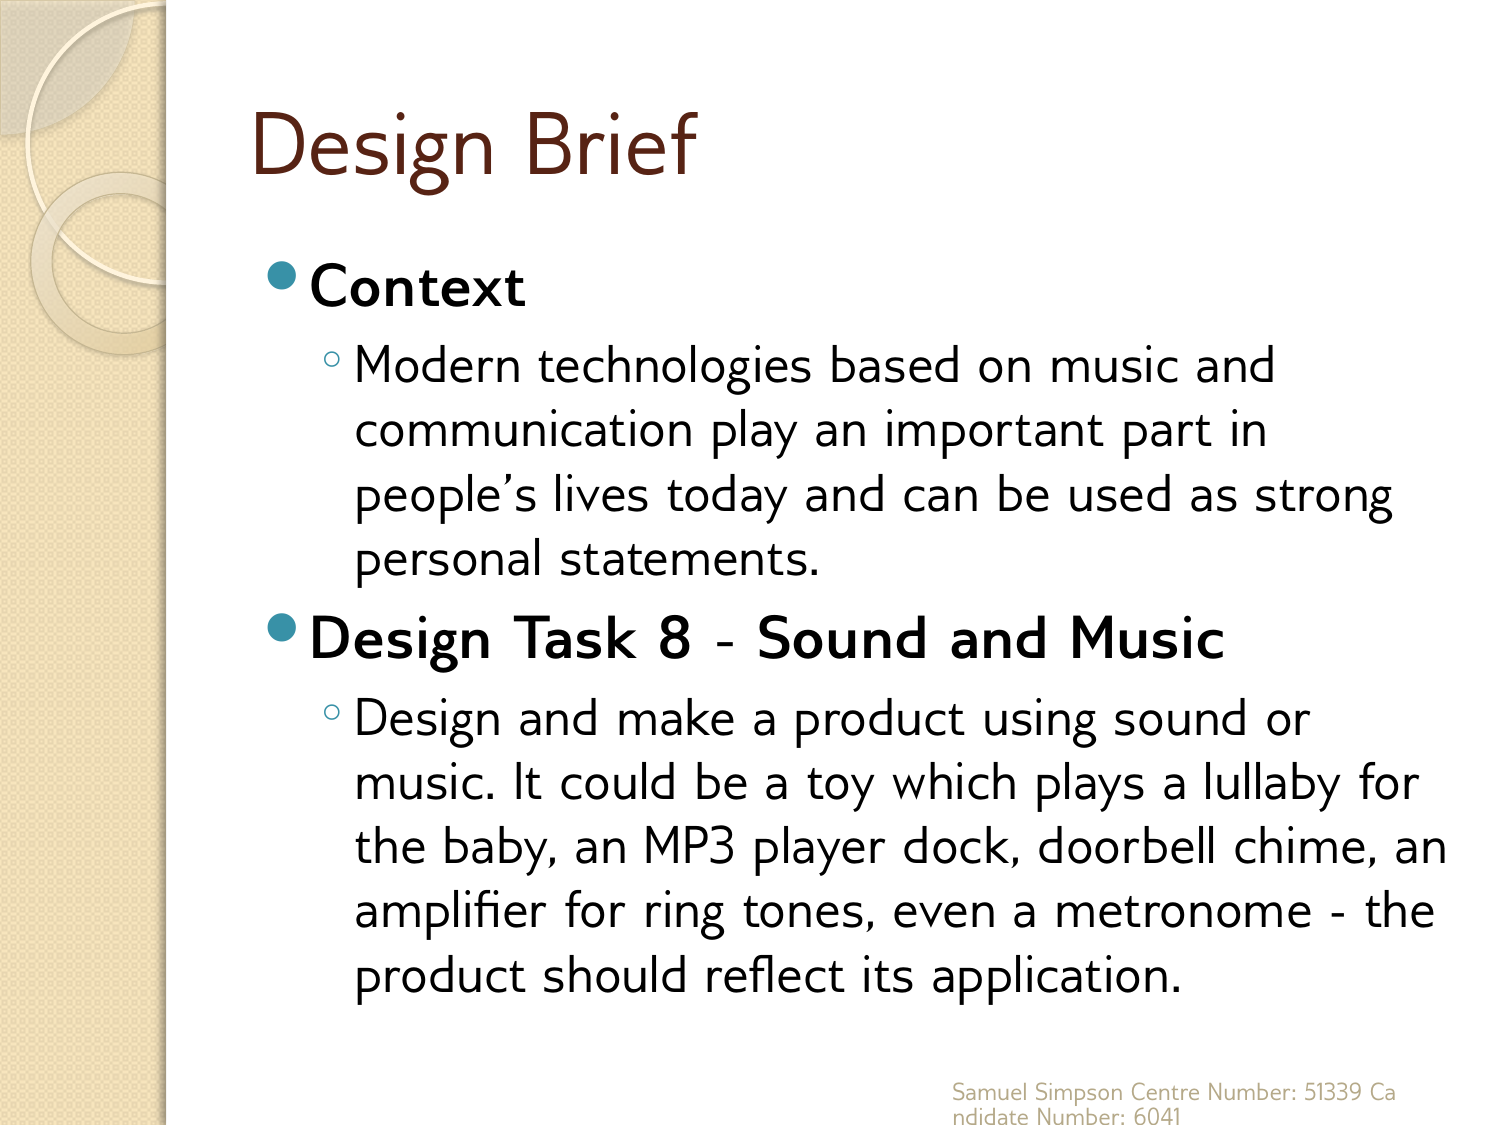

# Design Brief
Context
Modern technologies based on music and communication play an important part in people’s lives today and can be used as strong personal statements.
Design Task 8 - Sound and Music
Design and make a product using sound or music. It could be a toy which plays a lullaby for the baby, an MP3 player dock, doorbell chime, an amplifier for ring tones, even a metronome - the product should reflect its application.
Samuel Simpson Centre Number: 51339 Candidate Number: 6041